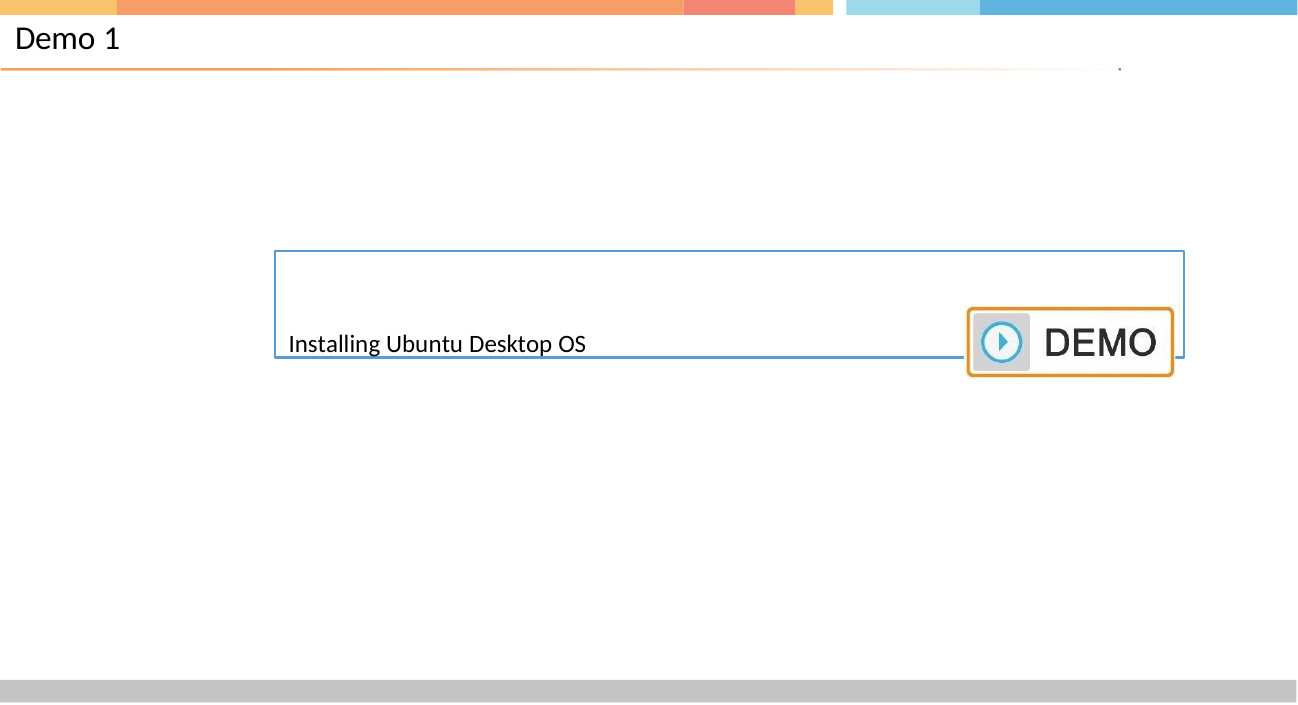

# Demo 1

Installing Ubuntu Desktop OS